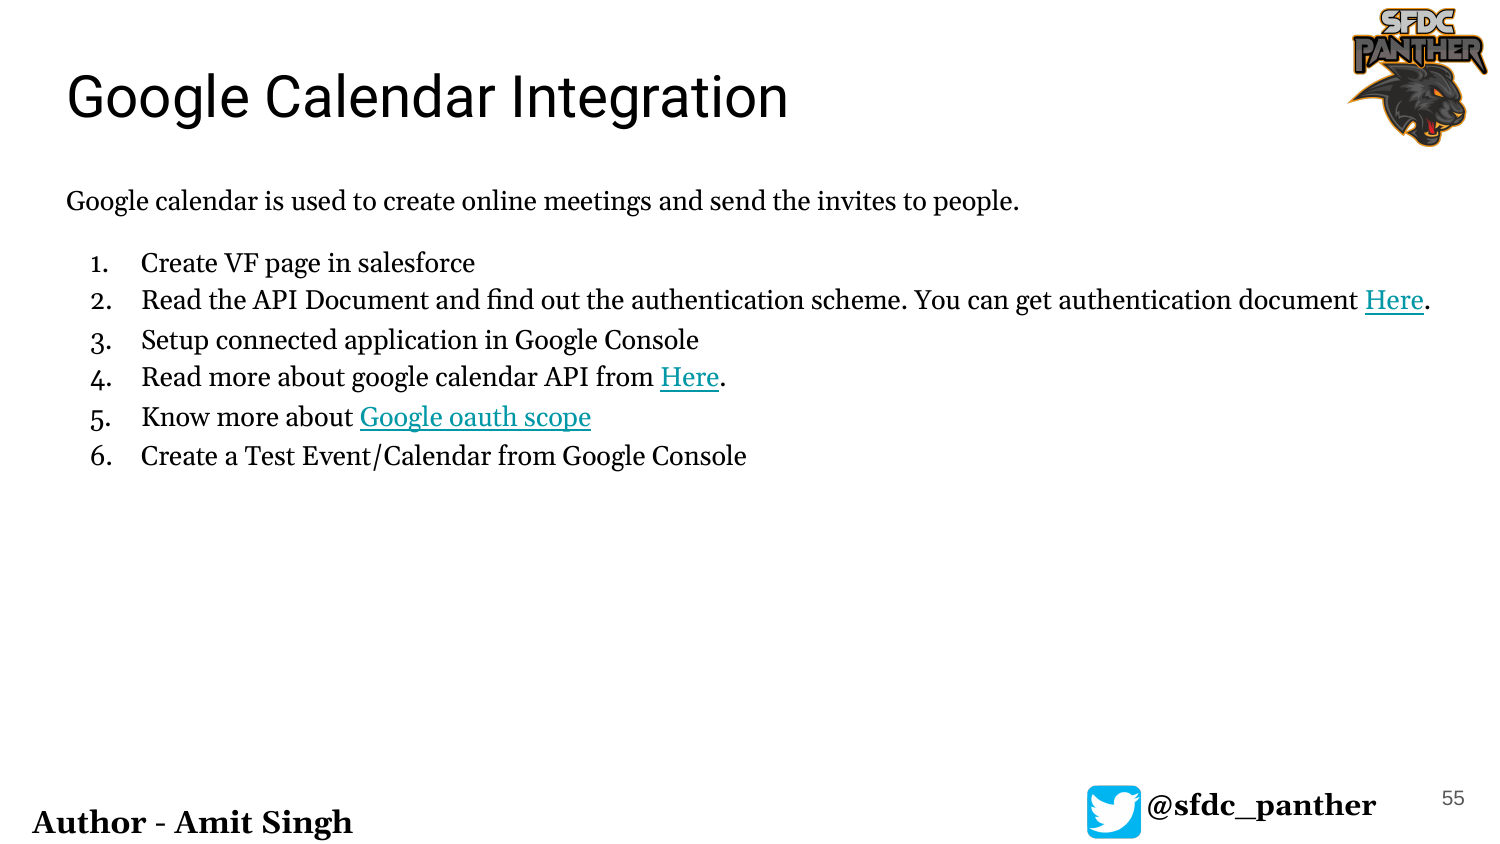

# Google Calendar Integration
Google calendar is used to create online meetings and send the invites to people.
Create VF page in salesforce
Read the API Document and find out the authentication scheme. You can get authentication document Here.
Setup connected application in Google Console
Read more about google calendar API from Here.
Know more about Google oauth scope
Create a Test Event/Calendar from Google Console
55